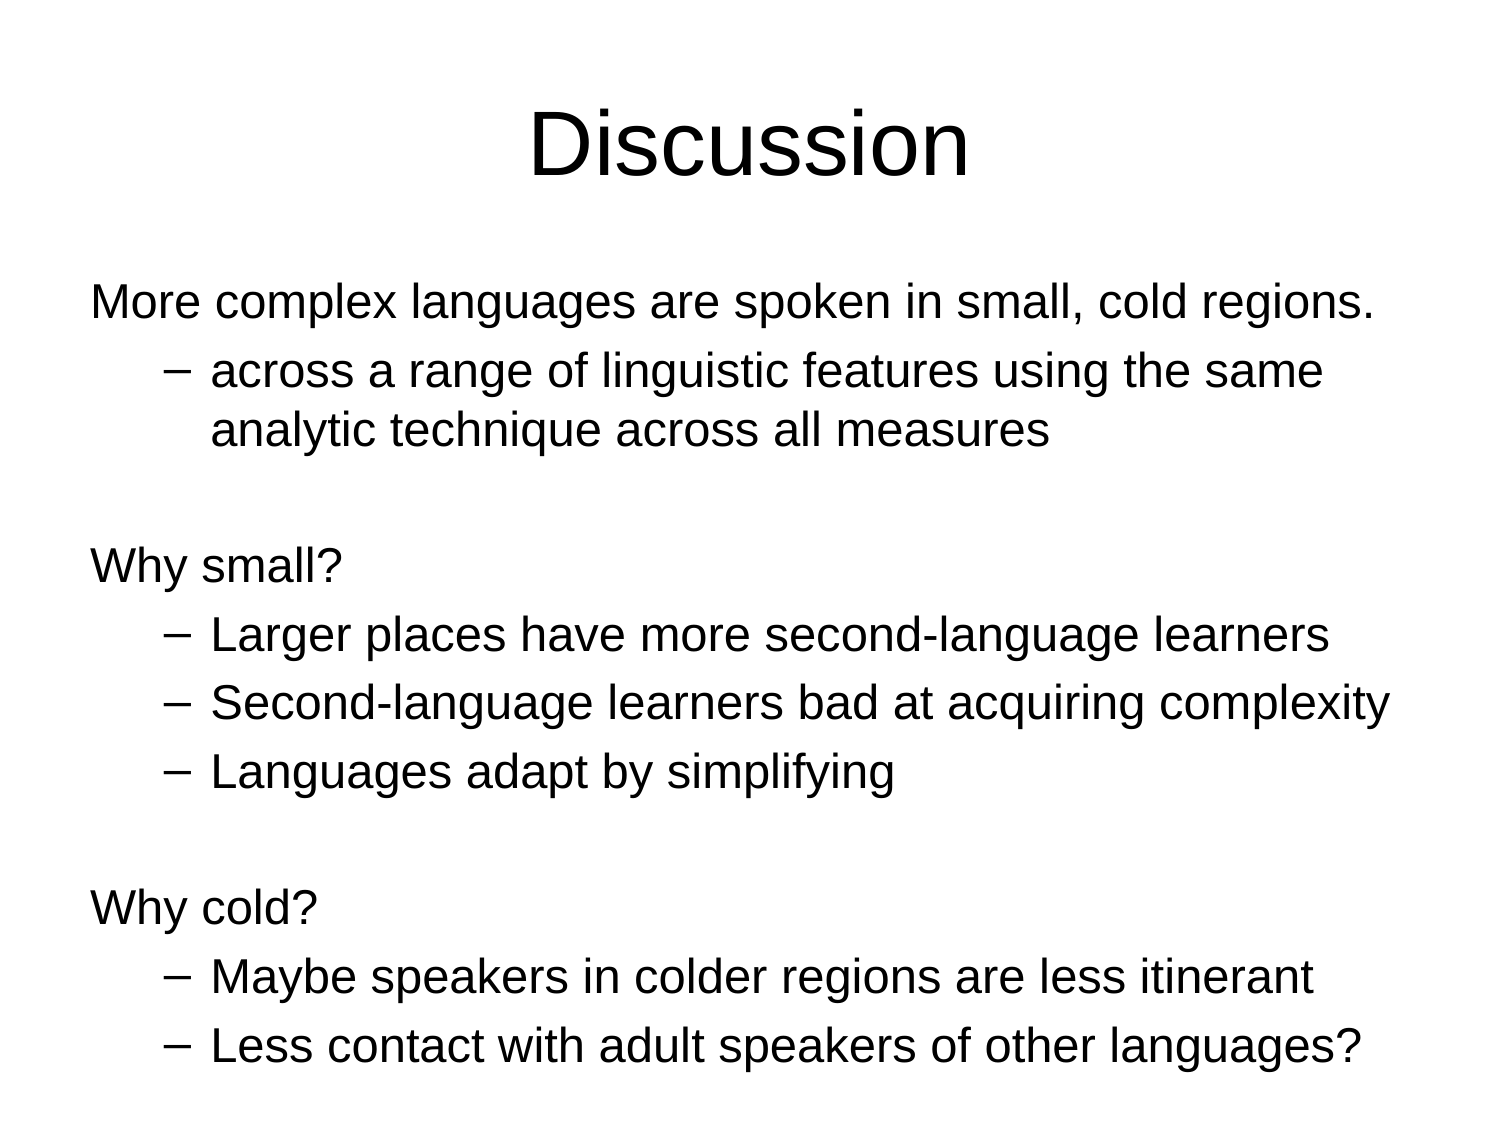

# Discussion
More complex languages are spoken in small, cold regions.
across a range of linguistic features using the same analytic technique across all measures

Why small?
Larger places have more second-language learners
Second-language learners bad at acquiring complexity
Languages adapt by simplifying

Why cold?
Maybe speakers in colder regions are less itinerant
Less contact with adult speakers of other languages?